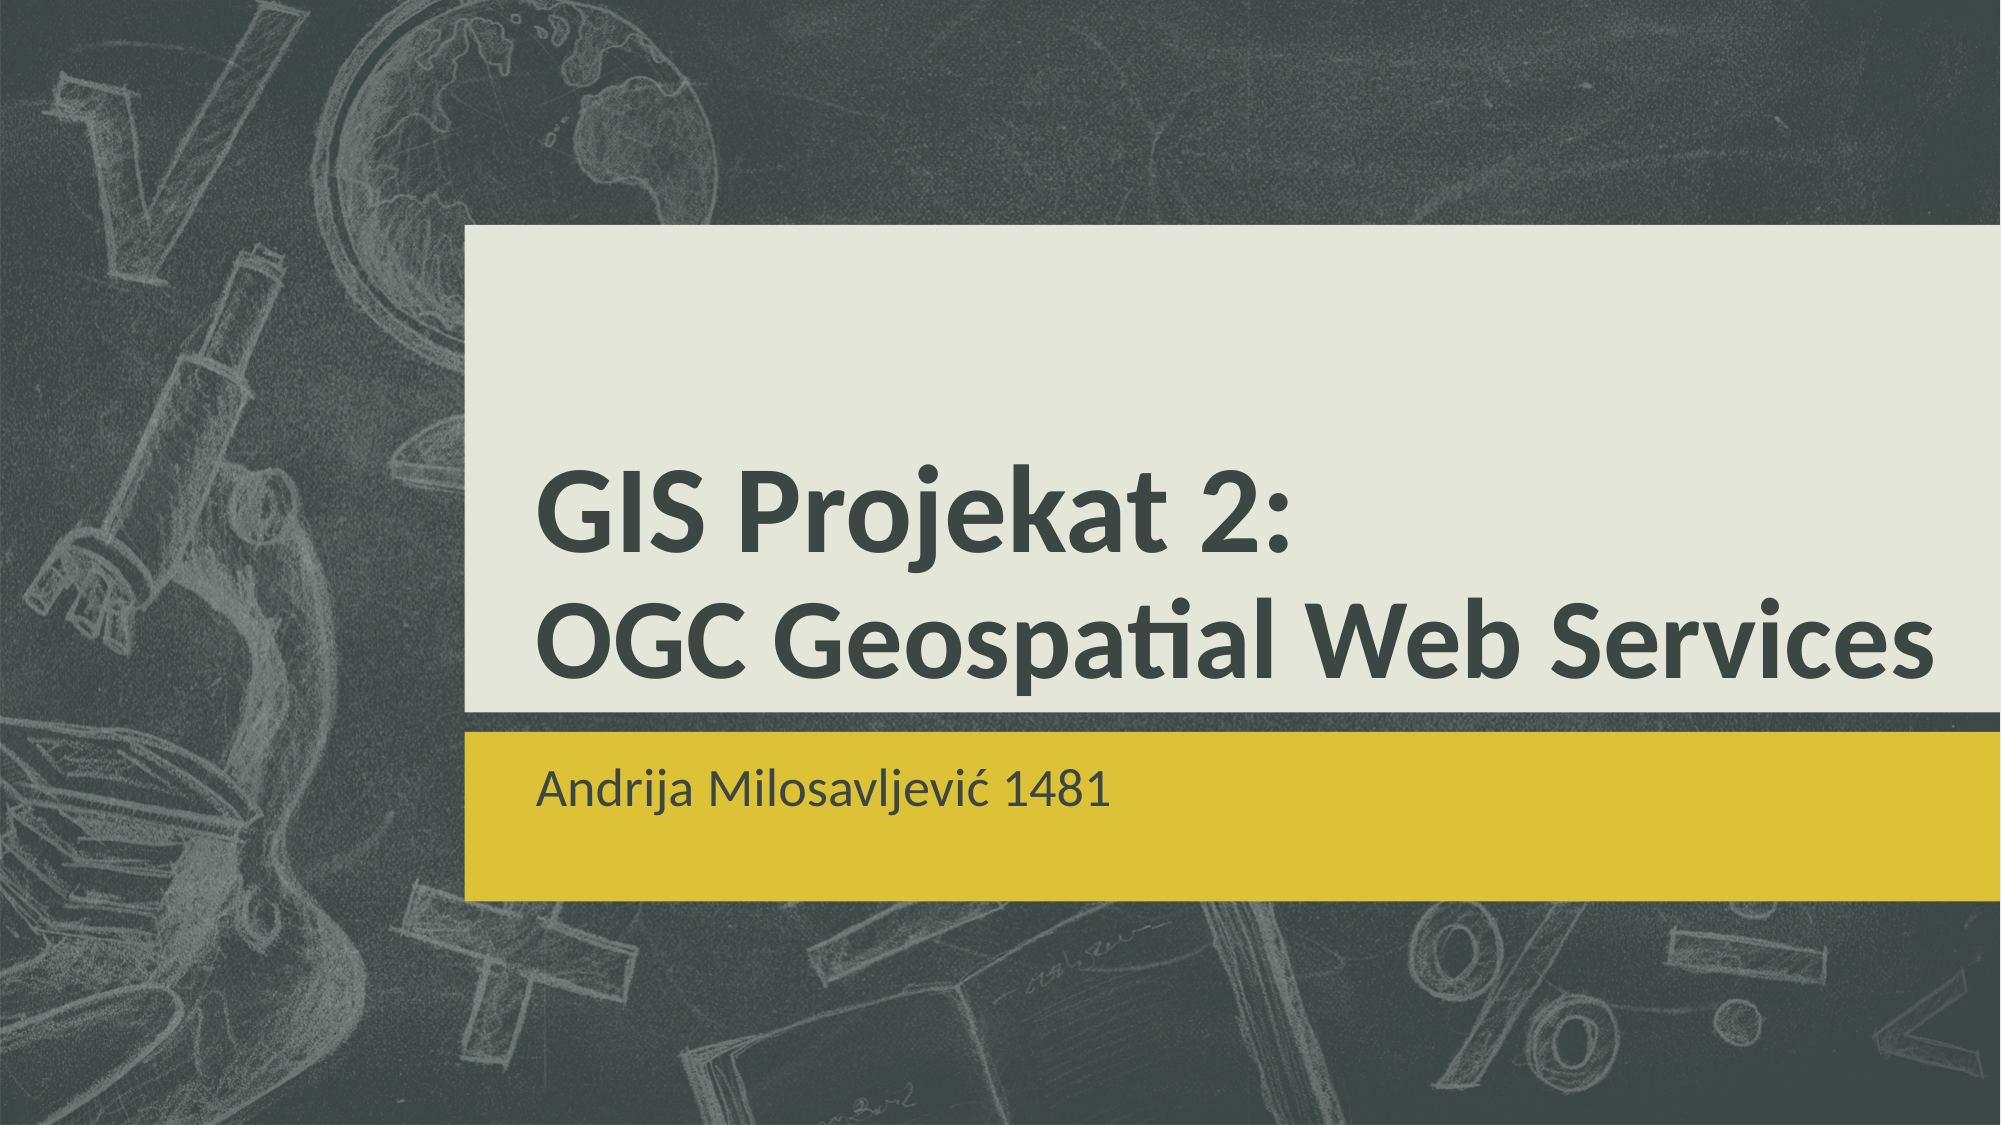

# GIS Projekat 2: OGC Geospatial Web Services
Andrija Milosavljević 1481